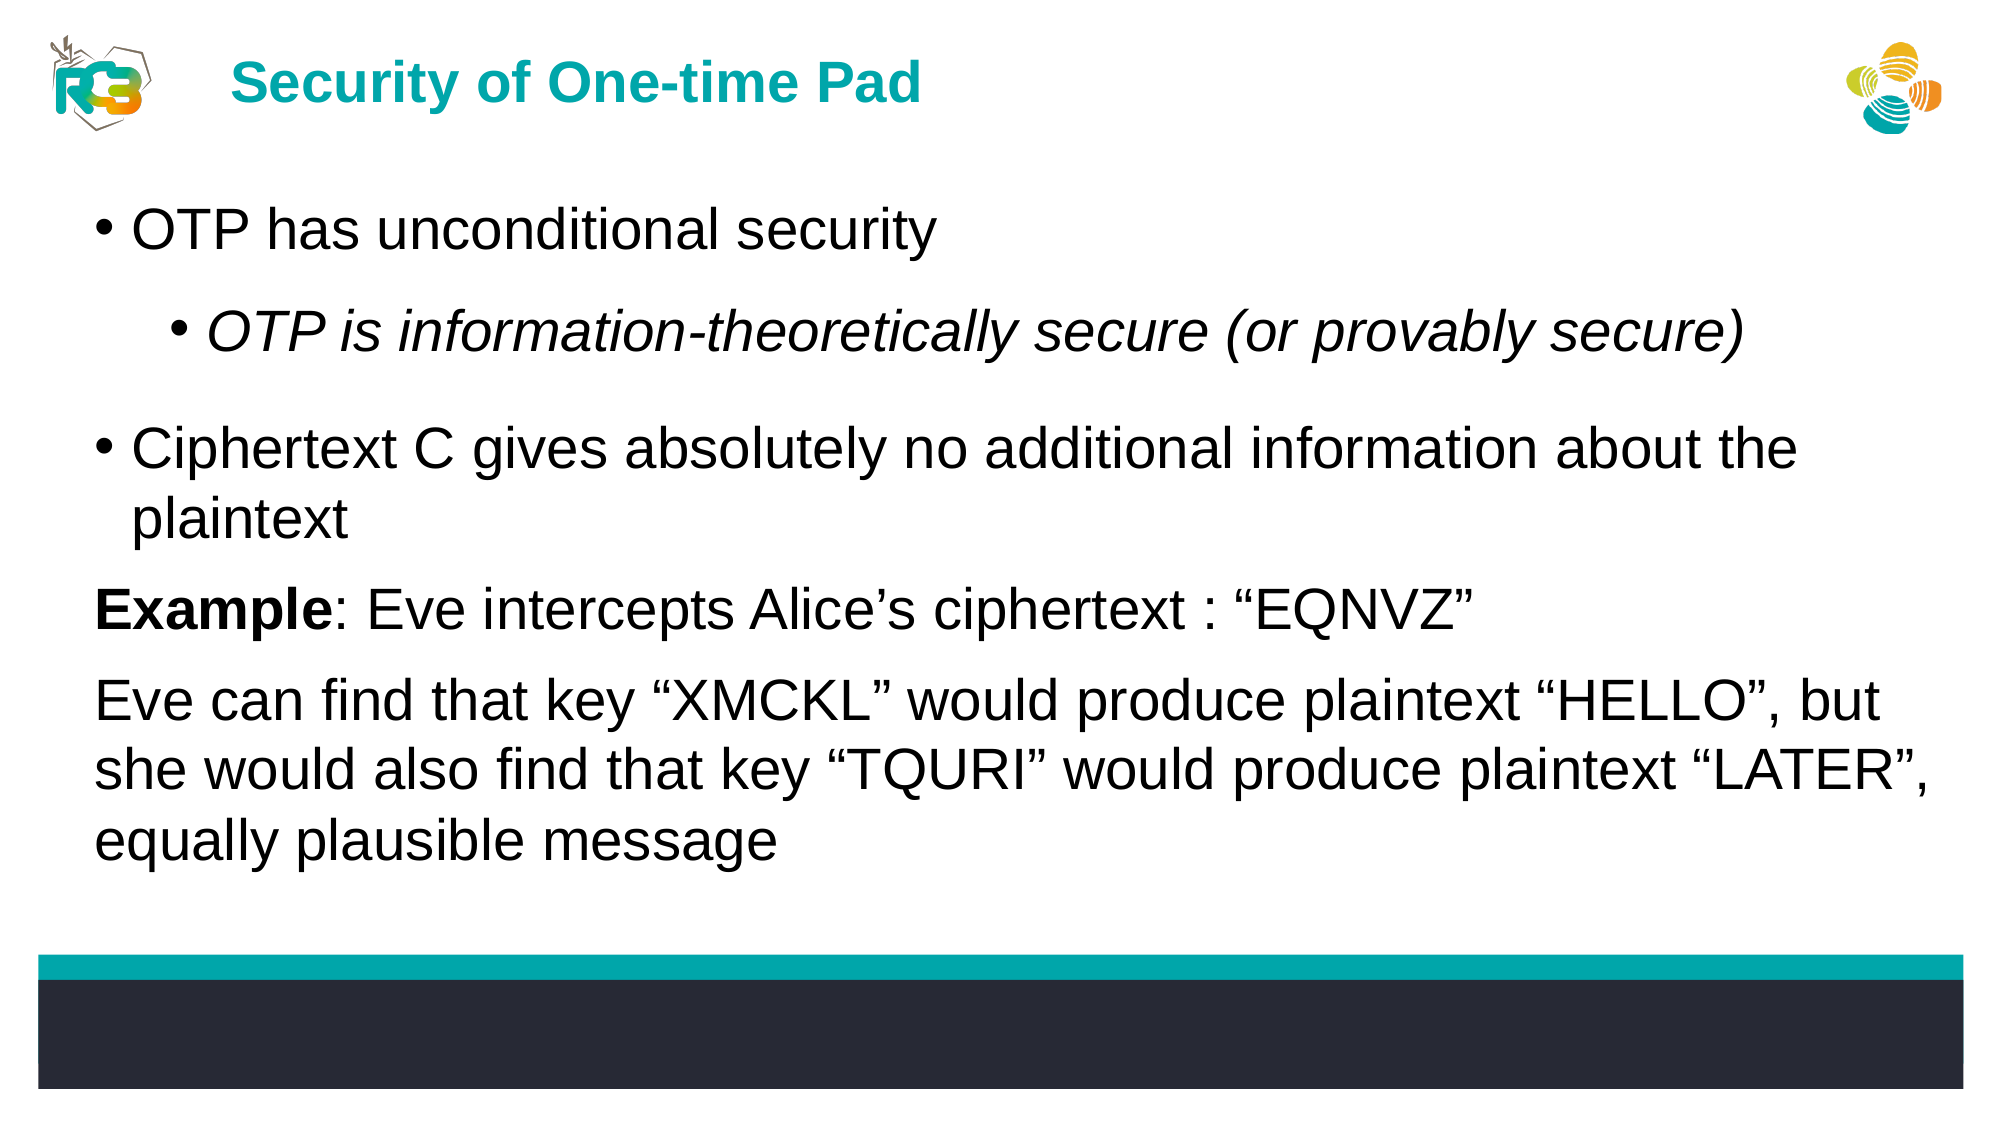

Security of One-time Pad
OTP has unconditional security
OTP is information-theoretically secure (or provably secure)

Ciphertext C gives absolutely no additional information about the plaintext
Example: Eve intercepts Alice’s ciphertext : “EQNVZ”
Eve can find that key “XMCKL” would produce plaintext “HELLO”, but she would also find that key “TQURI” would produce plaintext “LATER”, equally plausible message